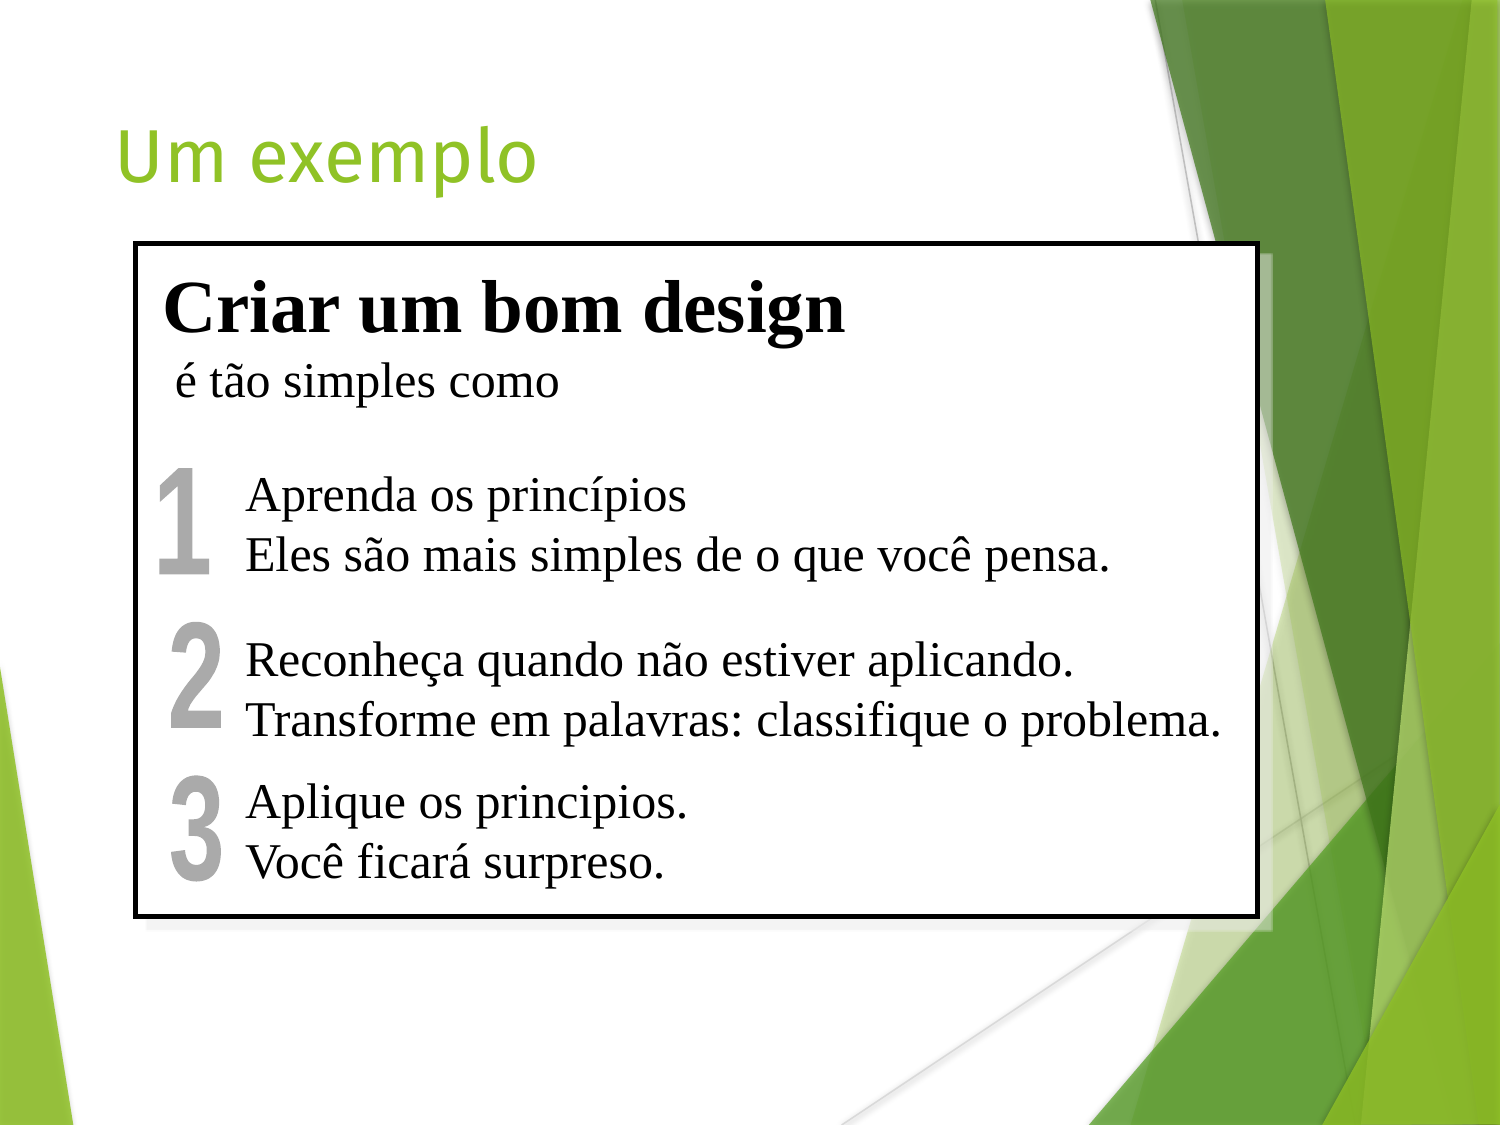

Um exemplo

Criar um bom design
 é tão simples como
Aprenda os princípios
Eles são mais simples de o que você pensa.
1
Reconheça quando não estiver aplicando.
Transforme em palavras: classifique o problema.
2
Aplique os principios.
Você ficará surpreso.
3